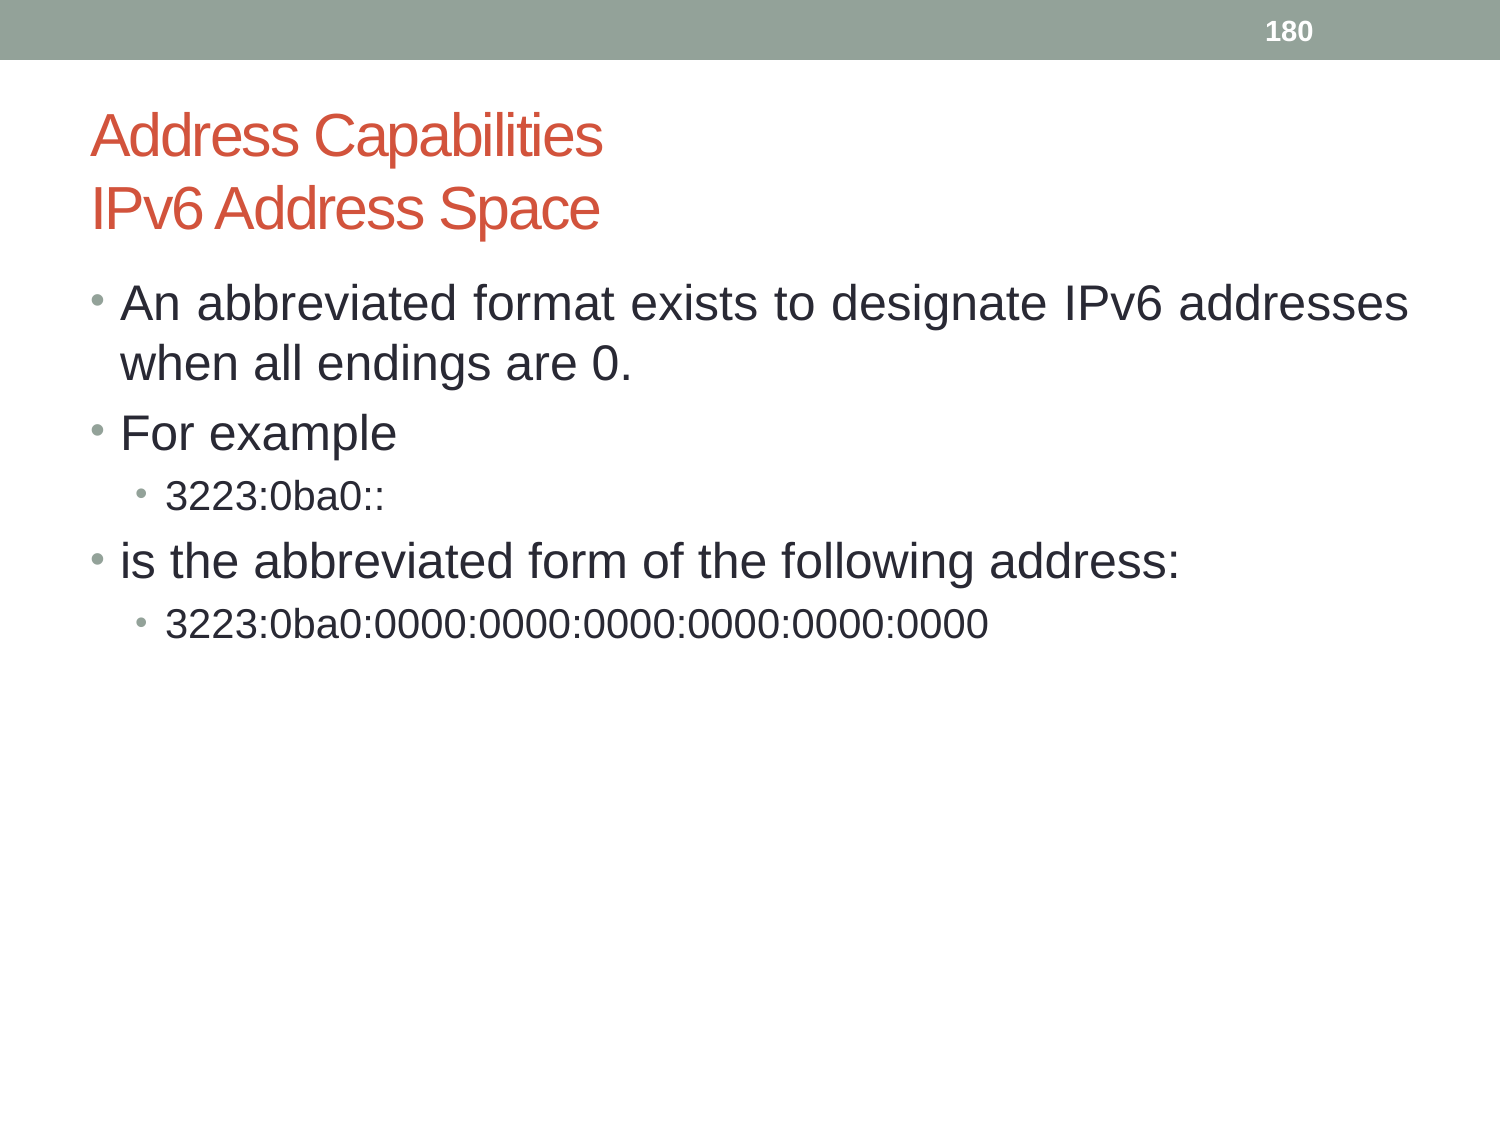

180
# Address Capabilities IPv6 Address Space
An abbreviated format exists to designate IPv6 addresses when all endings are 0.
For example
3223:0ba0::
is the abbreviated form of the following address:
3223:0ba0:0000:0000:0000:0000:0000:0000